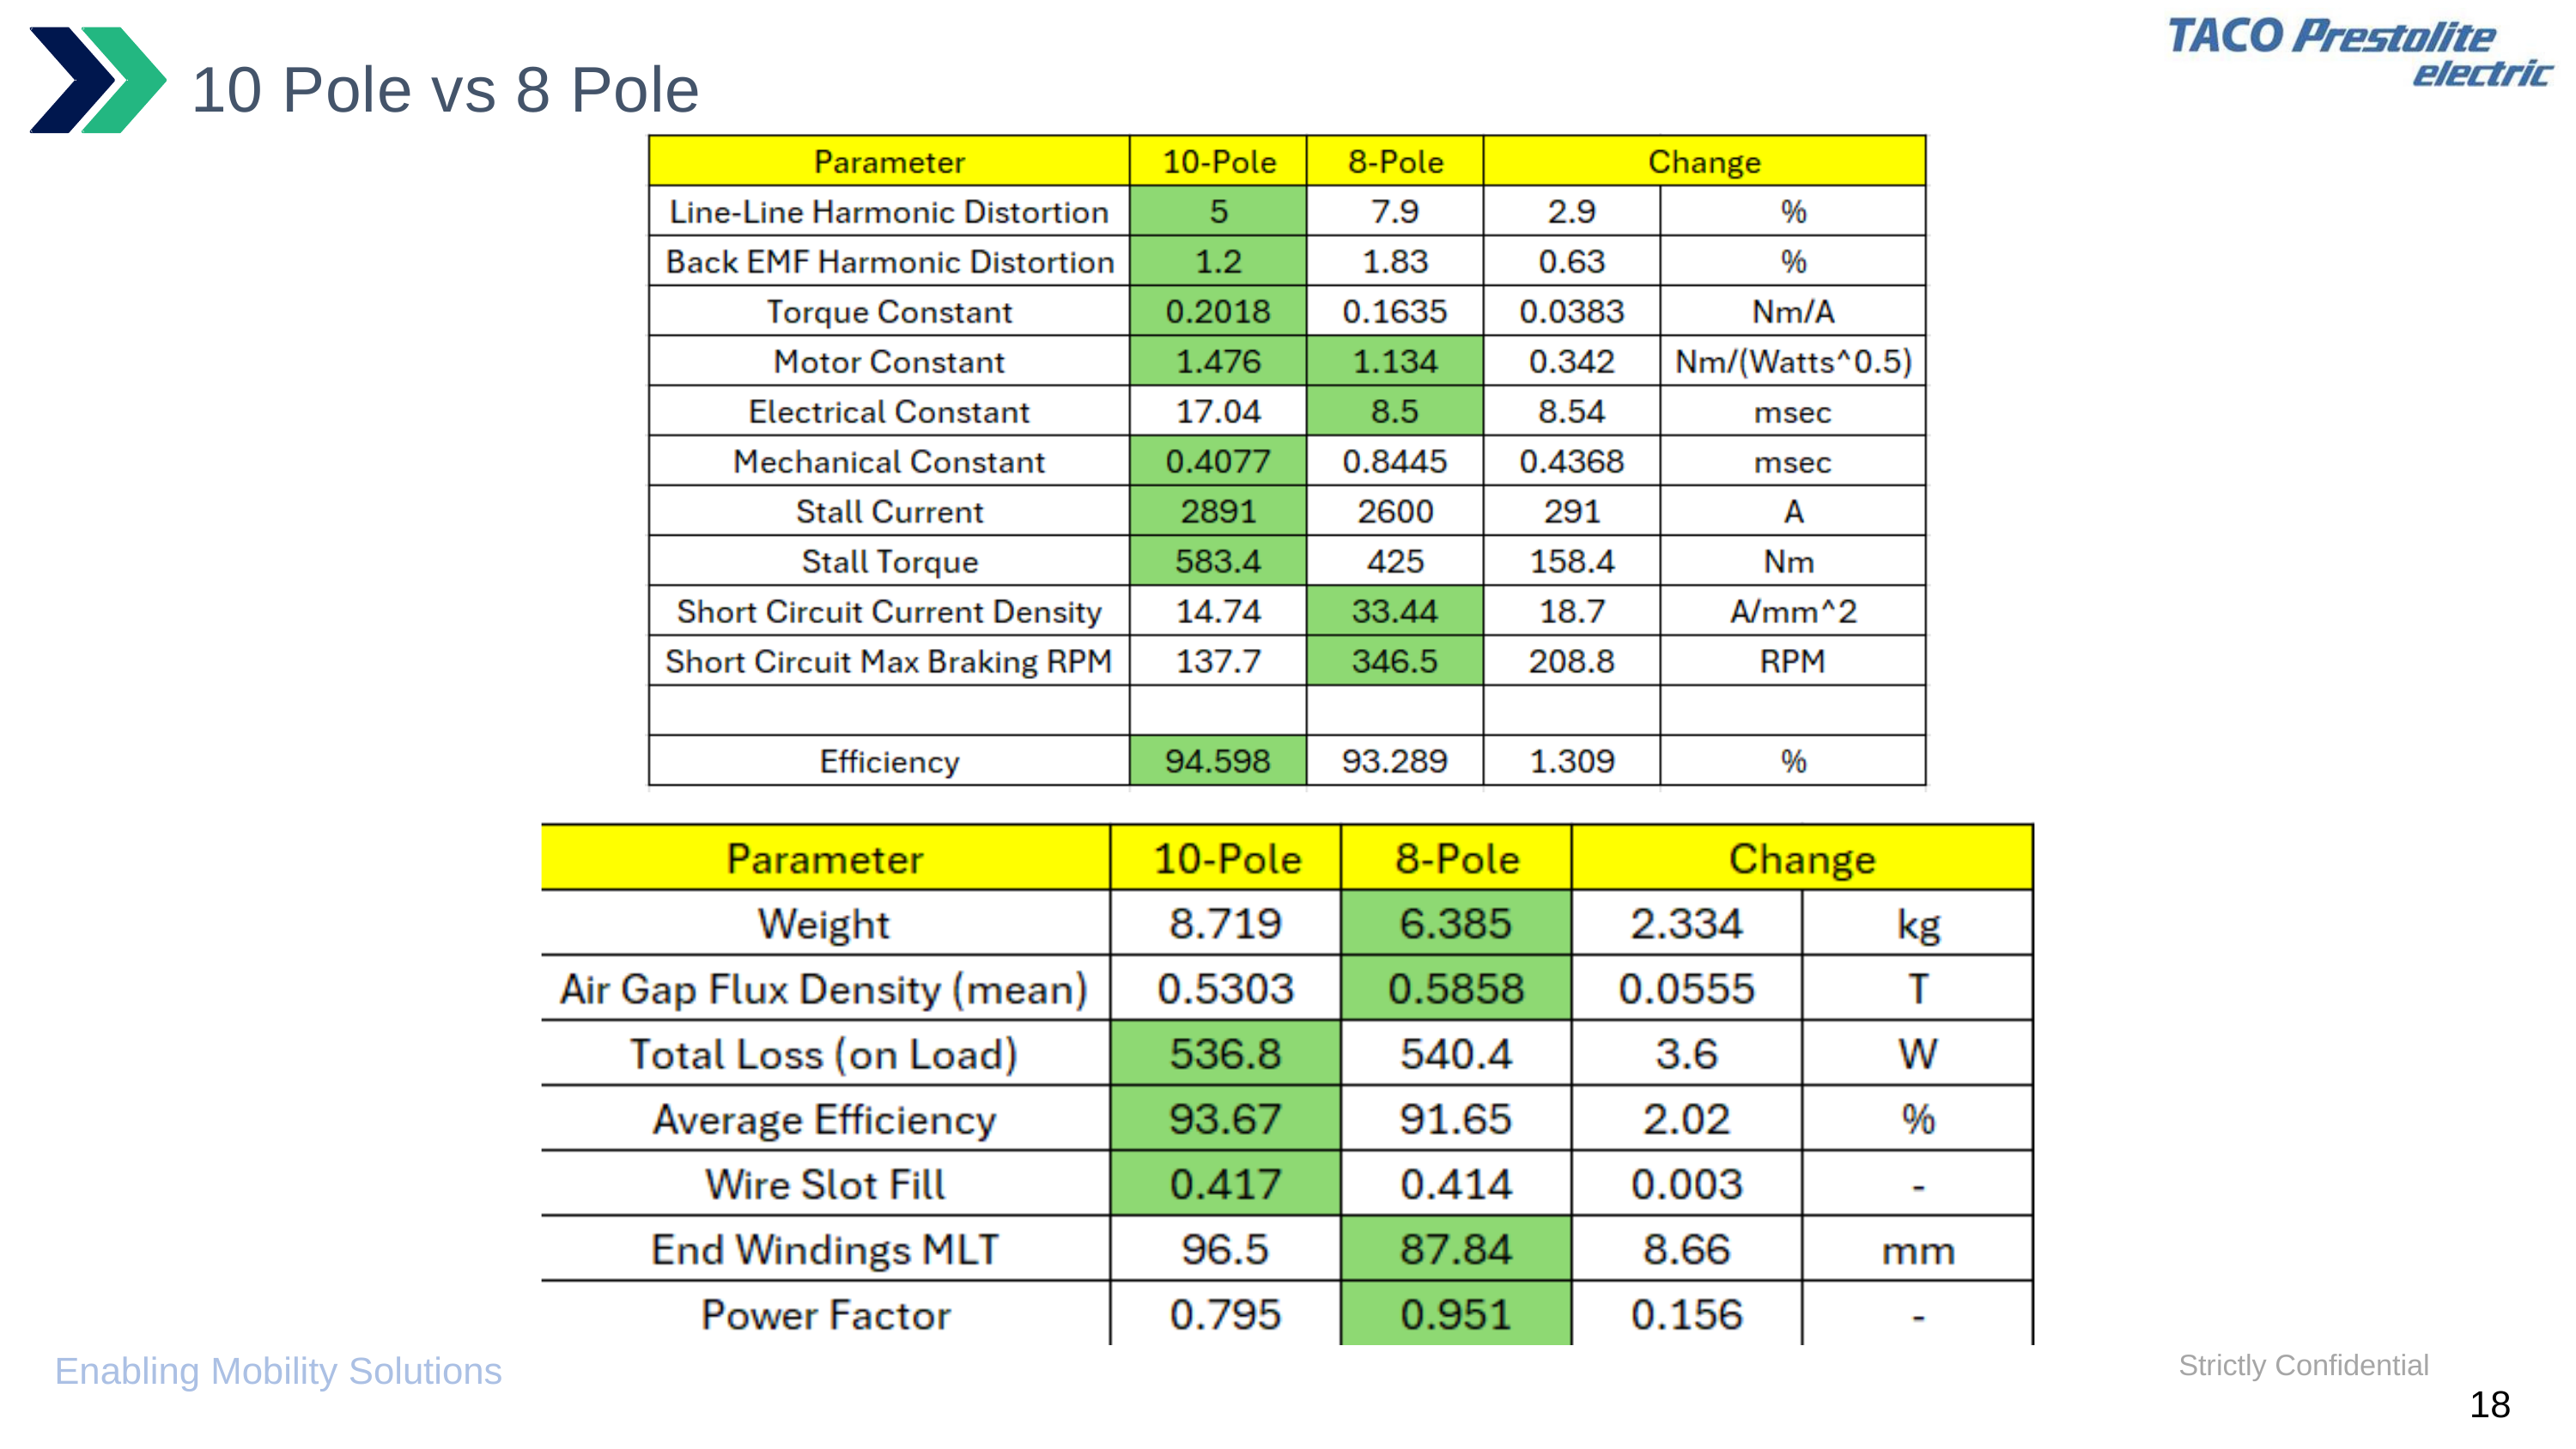

10 Pole vs 8 Pole

Strictly Confidential
Enabling Mobility Solutions
18